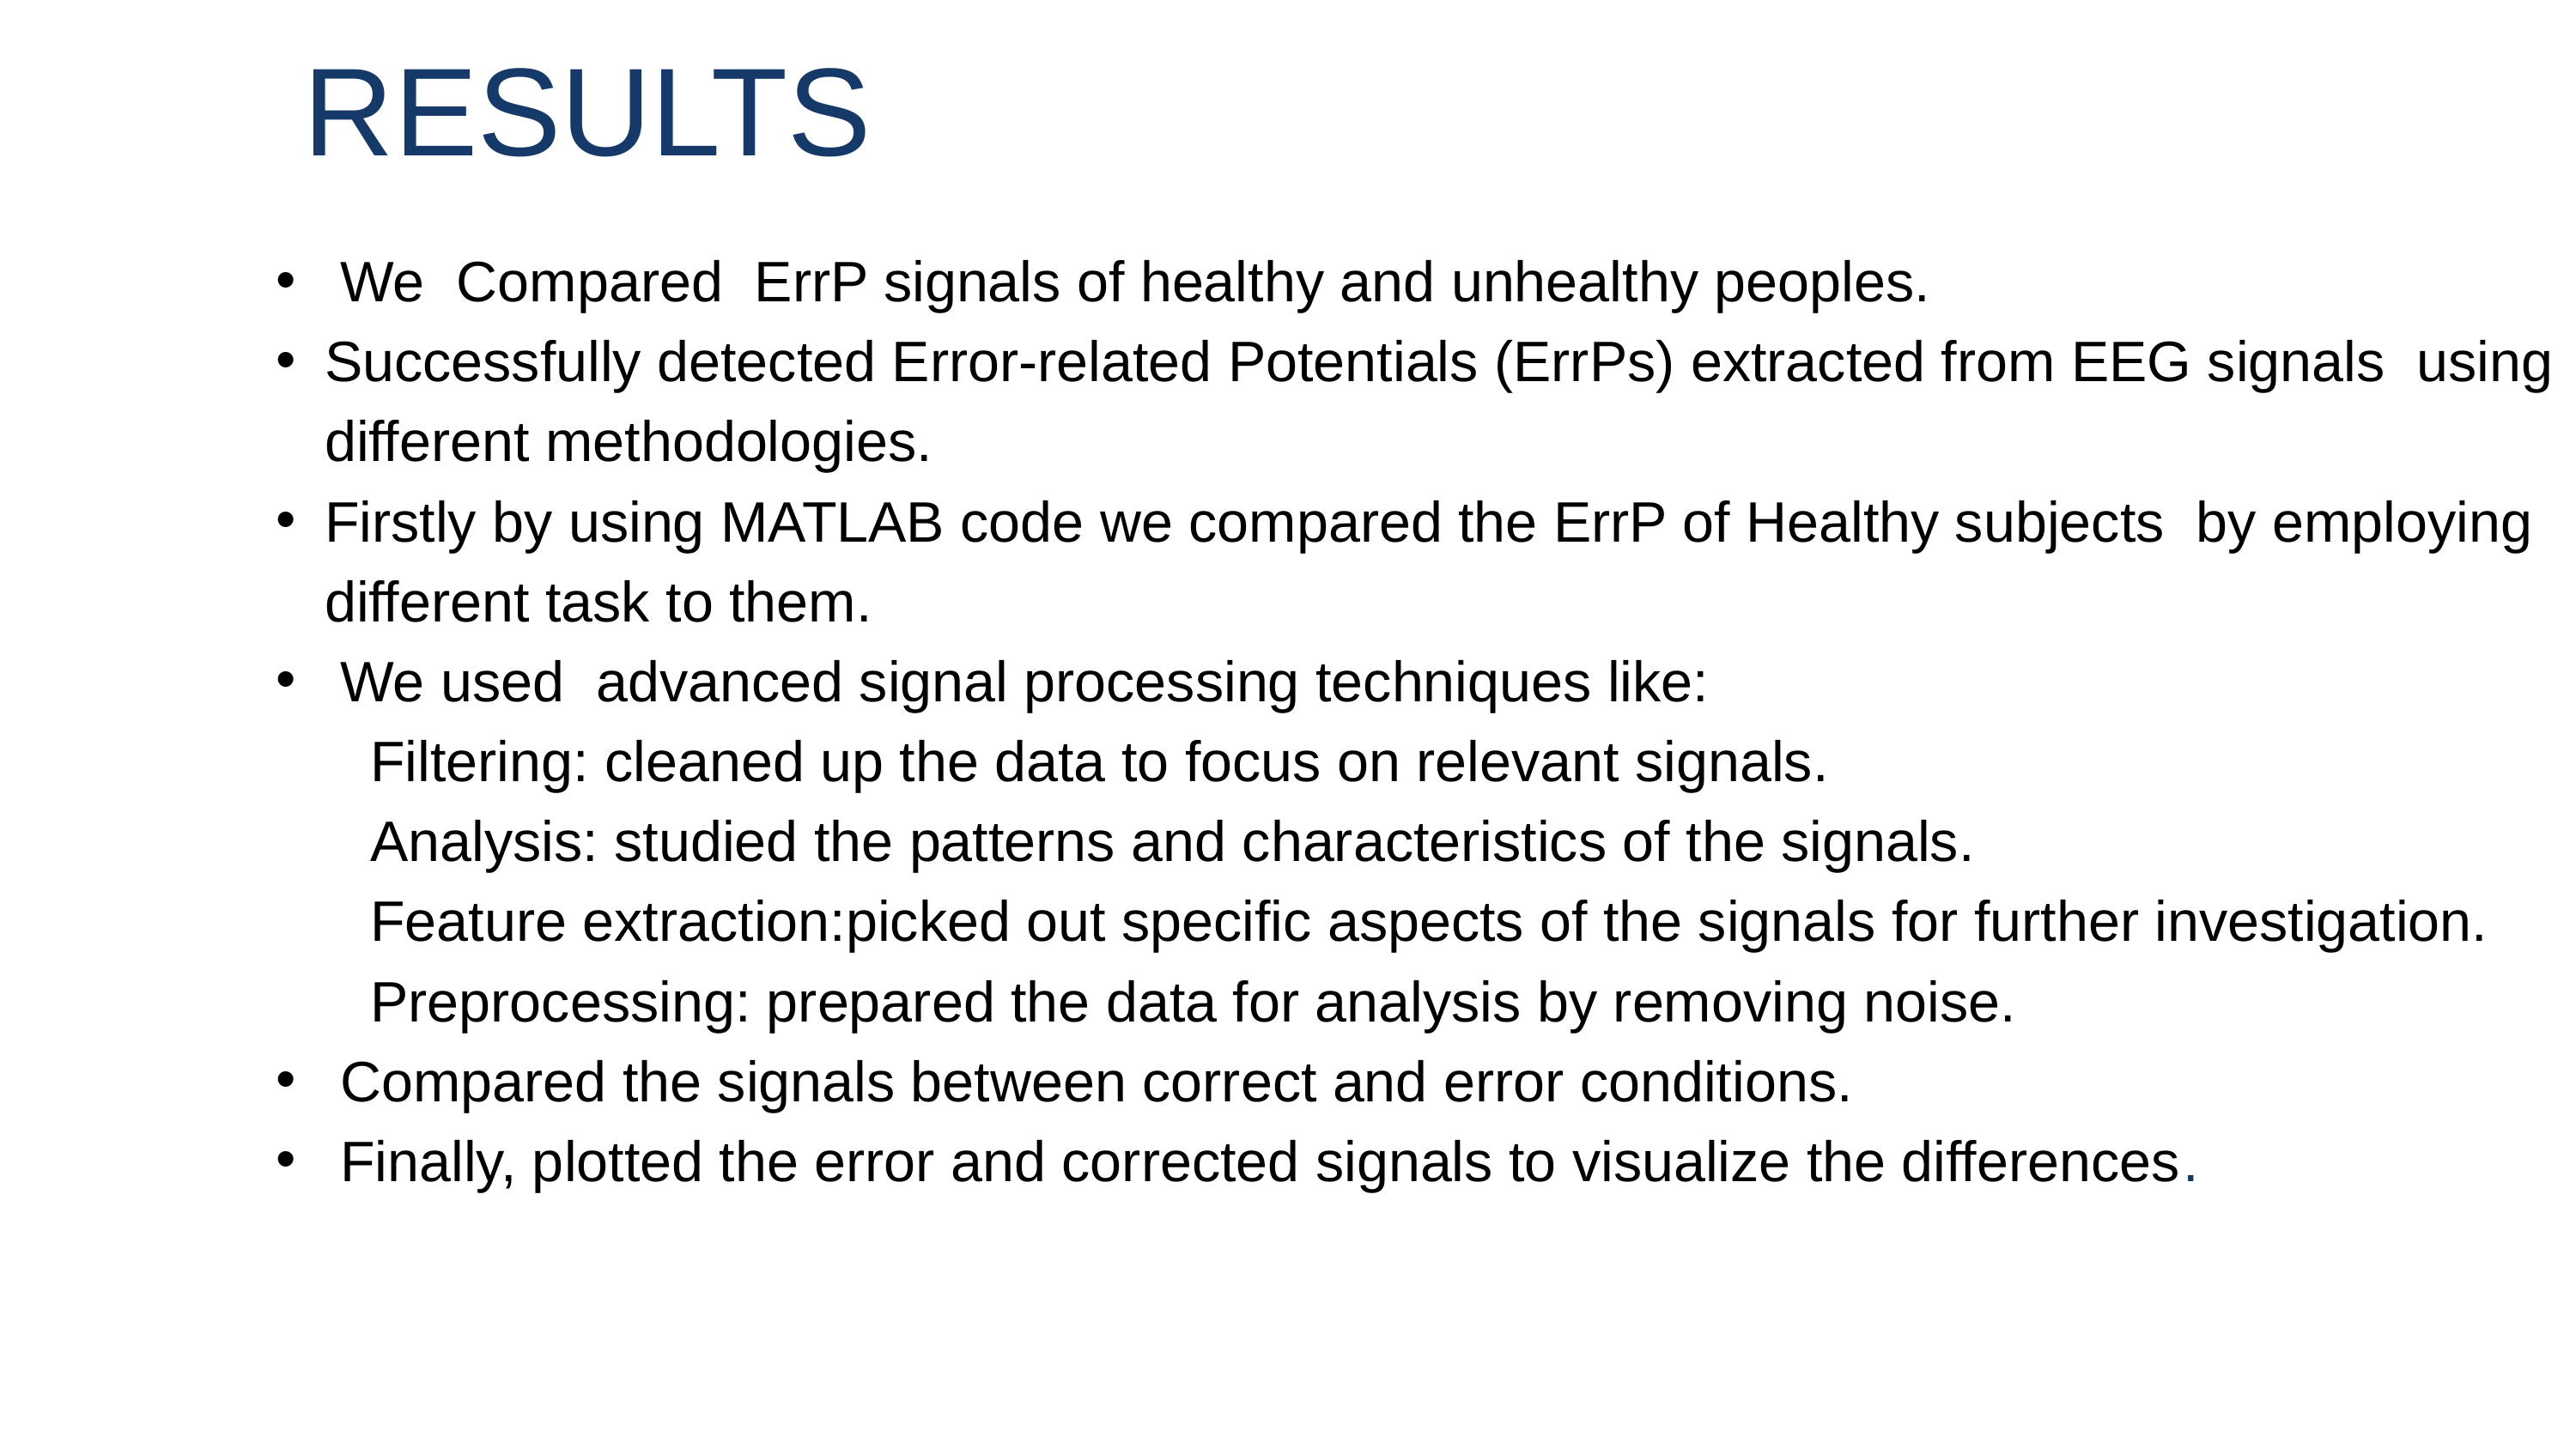

RESULTS
 We  Compared  ErrP signals of healthy and unhealthy peoples.
Successfully detected Error-related Potentials (ErrPs) extracted from EEG signals  using different methodologies.
Firstly by using MATLAB code we compared the ErrP of Healthy subjects  by employing different task to them.
 We used  advanced signal processing techniques like:
         Filtering: cleaned up the data to focus on relevant signals.
         Analysis: studied the patterns and characteristics of the signals.
         Feature extraction:picked out specific aspects of the signals for further investigation.
         Preprocessing: prepared the data for analysis by removing noise.
 Compared the signals between correct and error conditions.
 Finally, plotted the error and corrected signals to visualize the differences.